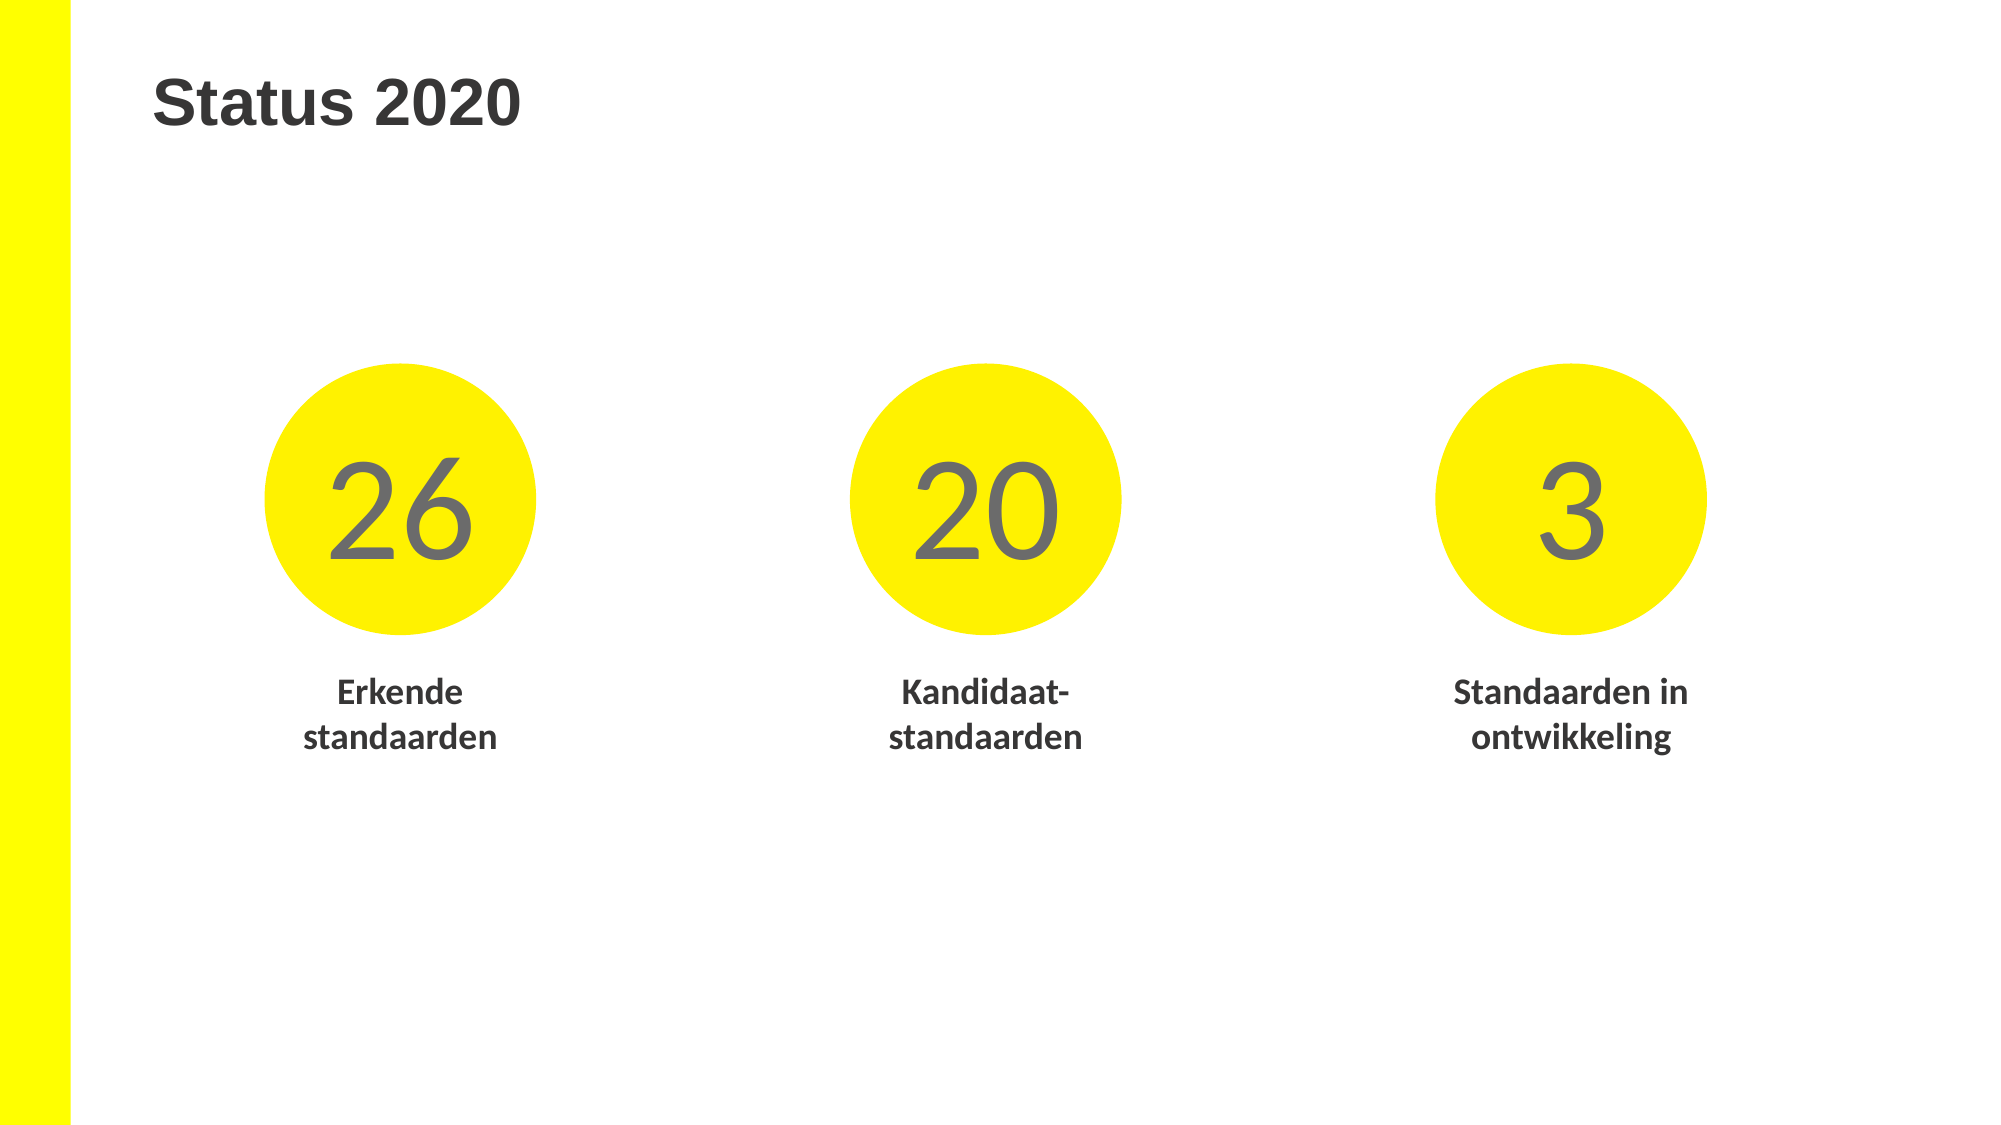

Status 2020
26
20
3
Erkende standaarden
Kandidaat- standaarden
Standaarden in ontwikkeling